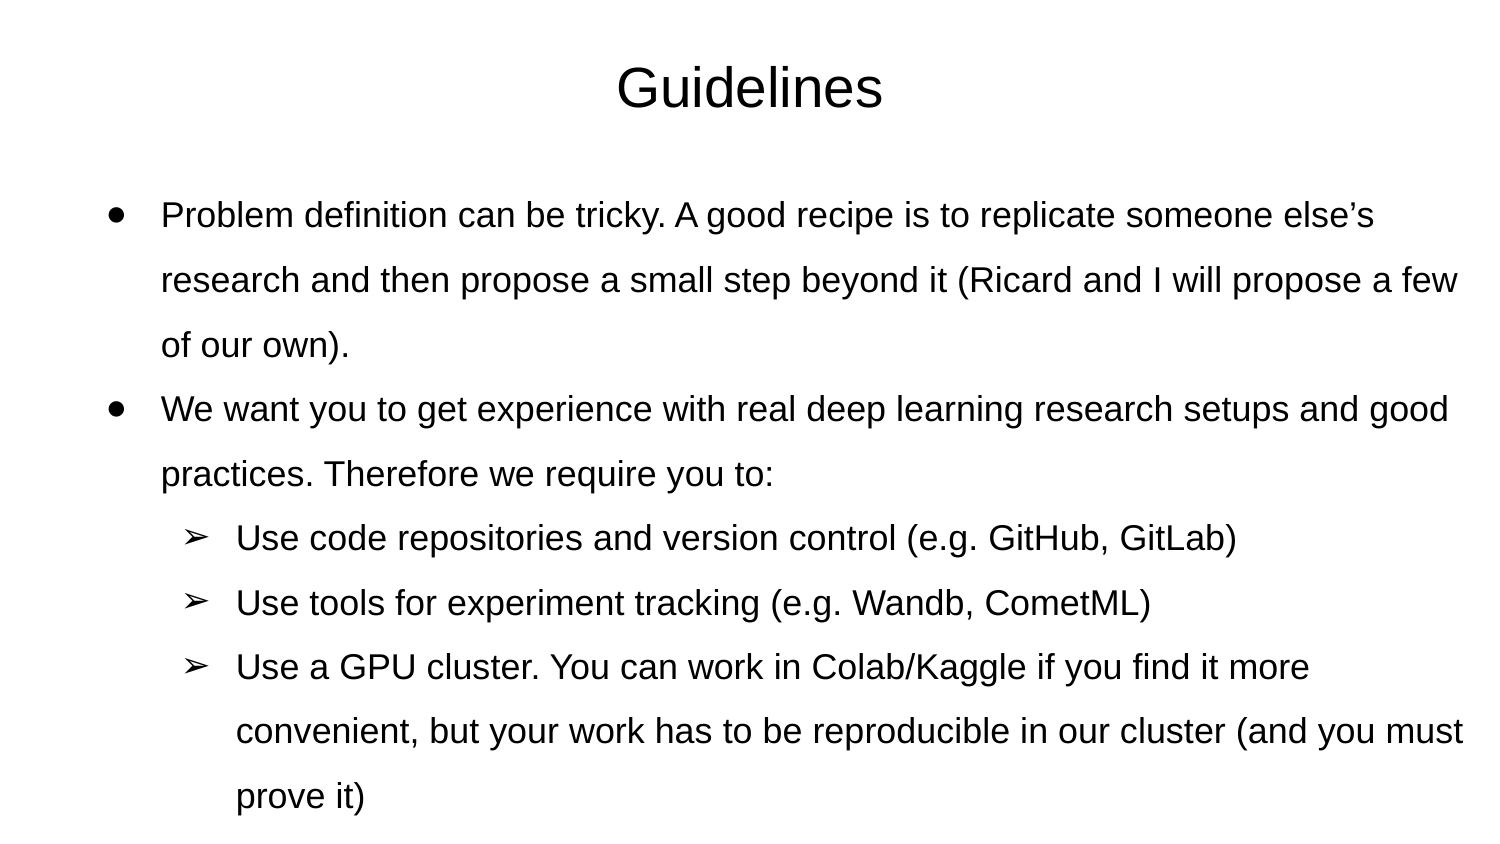

# Guidelines

Problem definition can be tricky. A good recipe is to replicate someone else’s research and then propose a small step beyond it (Ricard and I will propose a few of our own).
We want you to get experience with real deep learning research setups and good practices. Therefore we require you to:
Use code repositories and version control (e.g. GitHub, GitLab)
Use tools for experiment tracking (e.g. Wandb, CometML)
Use a GPU cluster. You can work in Colab/Kaggle if you find it more convenient, but your work has to be reproducible in our cluster (and you must prove it)